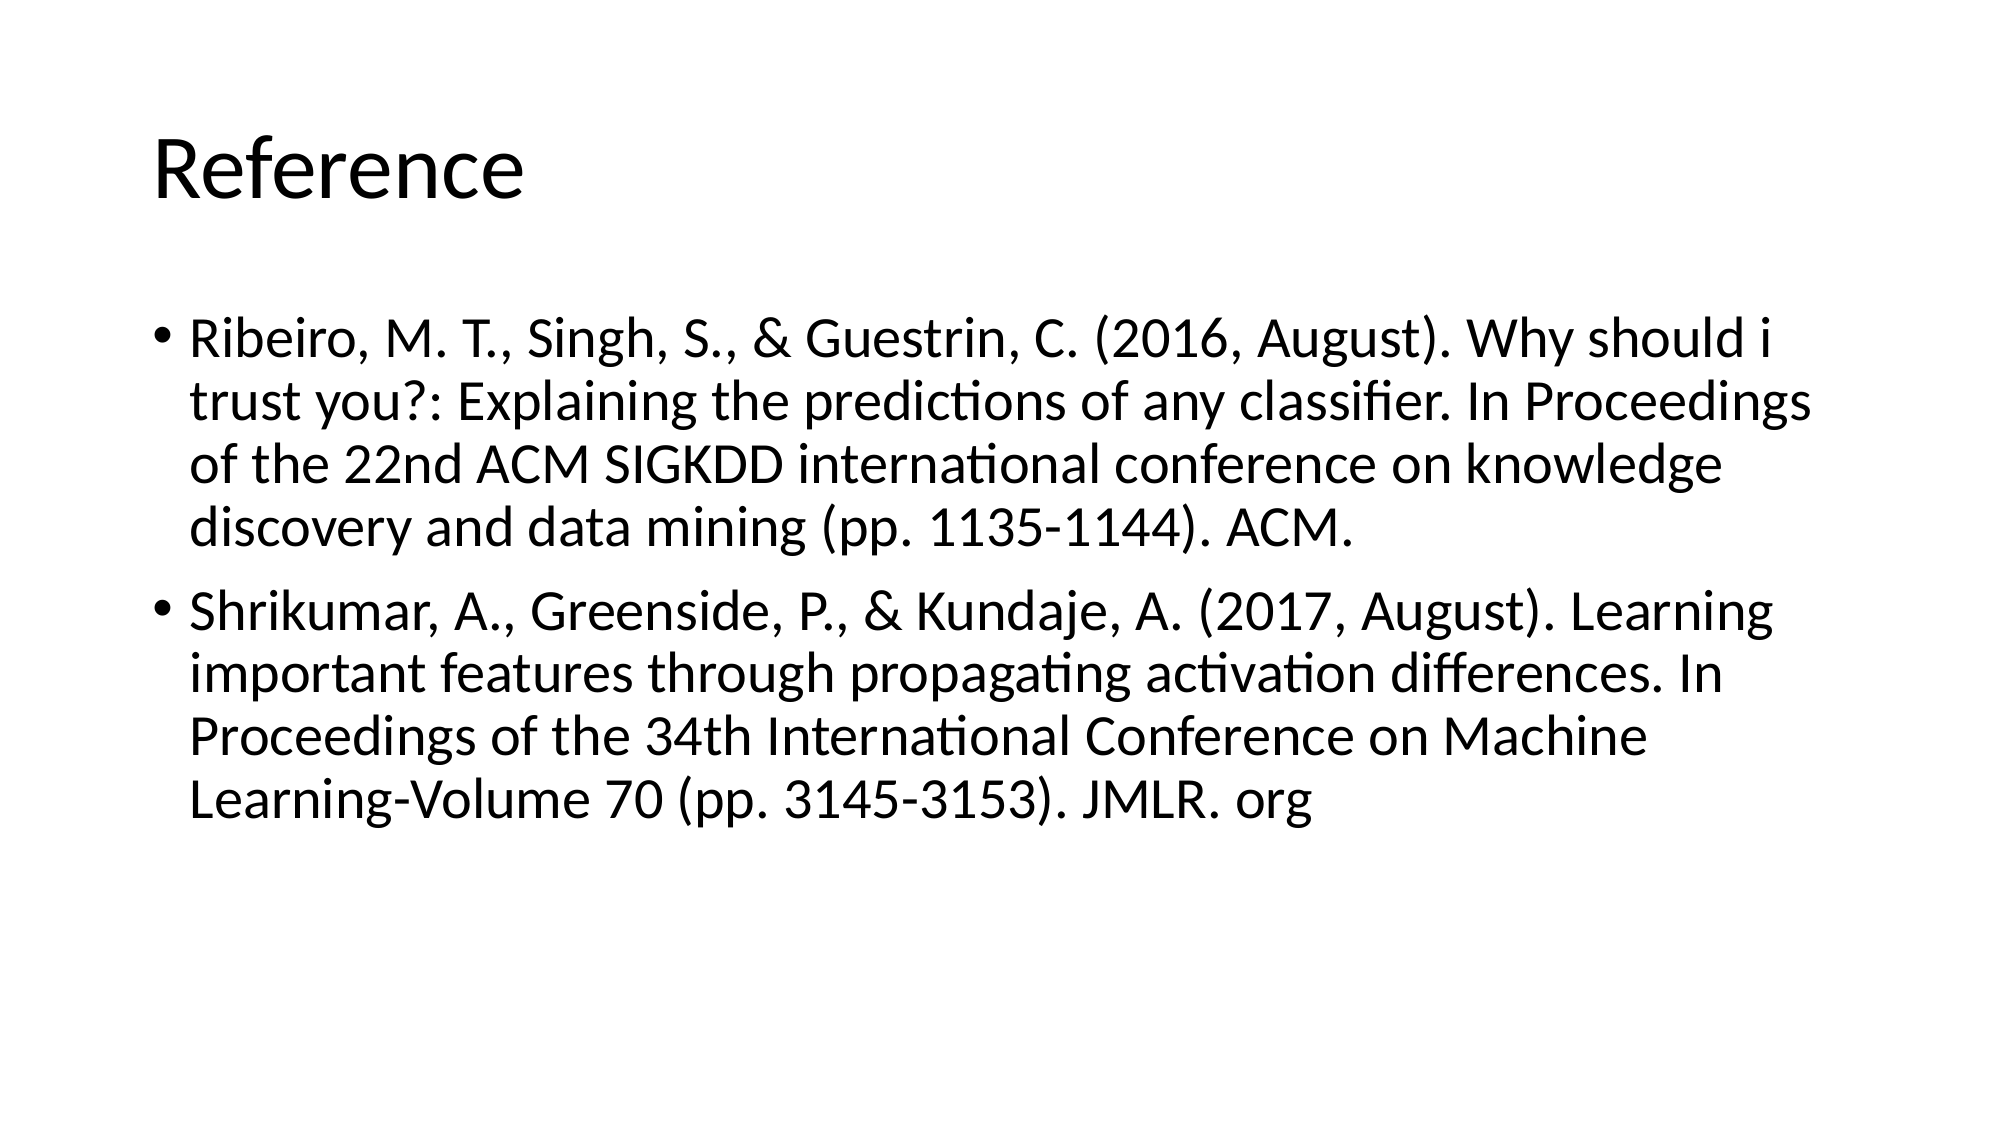

# Reference
Ribeiro, M. T., Singh, S., & Guestrin, C. (2016, August). Why should i trust you?: Explaining the predictions of any classifier. In Proceedings of the 22nd ACM SIGKDD international conference on knowledge discovery and data mining (pp. 1135-1144). ACM.
Shrikumar, A., Greenside, P., & Kundaje, A. (2017, August). Learning important features through propagating activation differences. In Proceedings of the 34th International Conference on Machine Learning-Volume 70 (pp. 3145-3153). JMLR. org